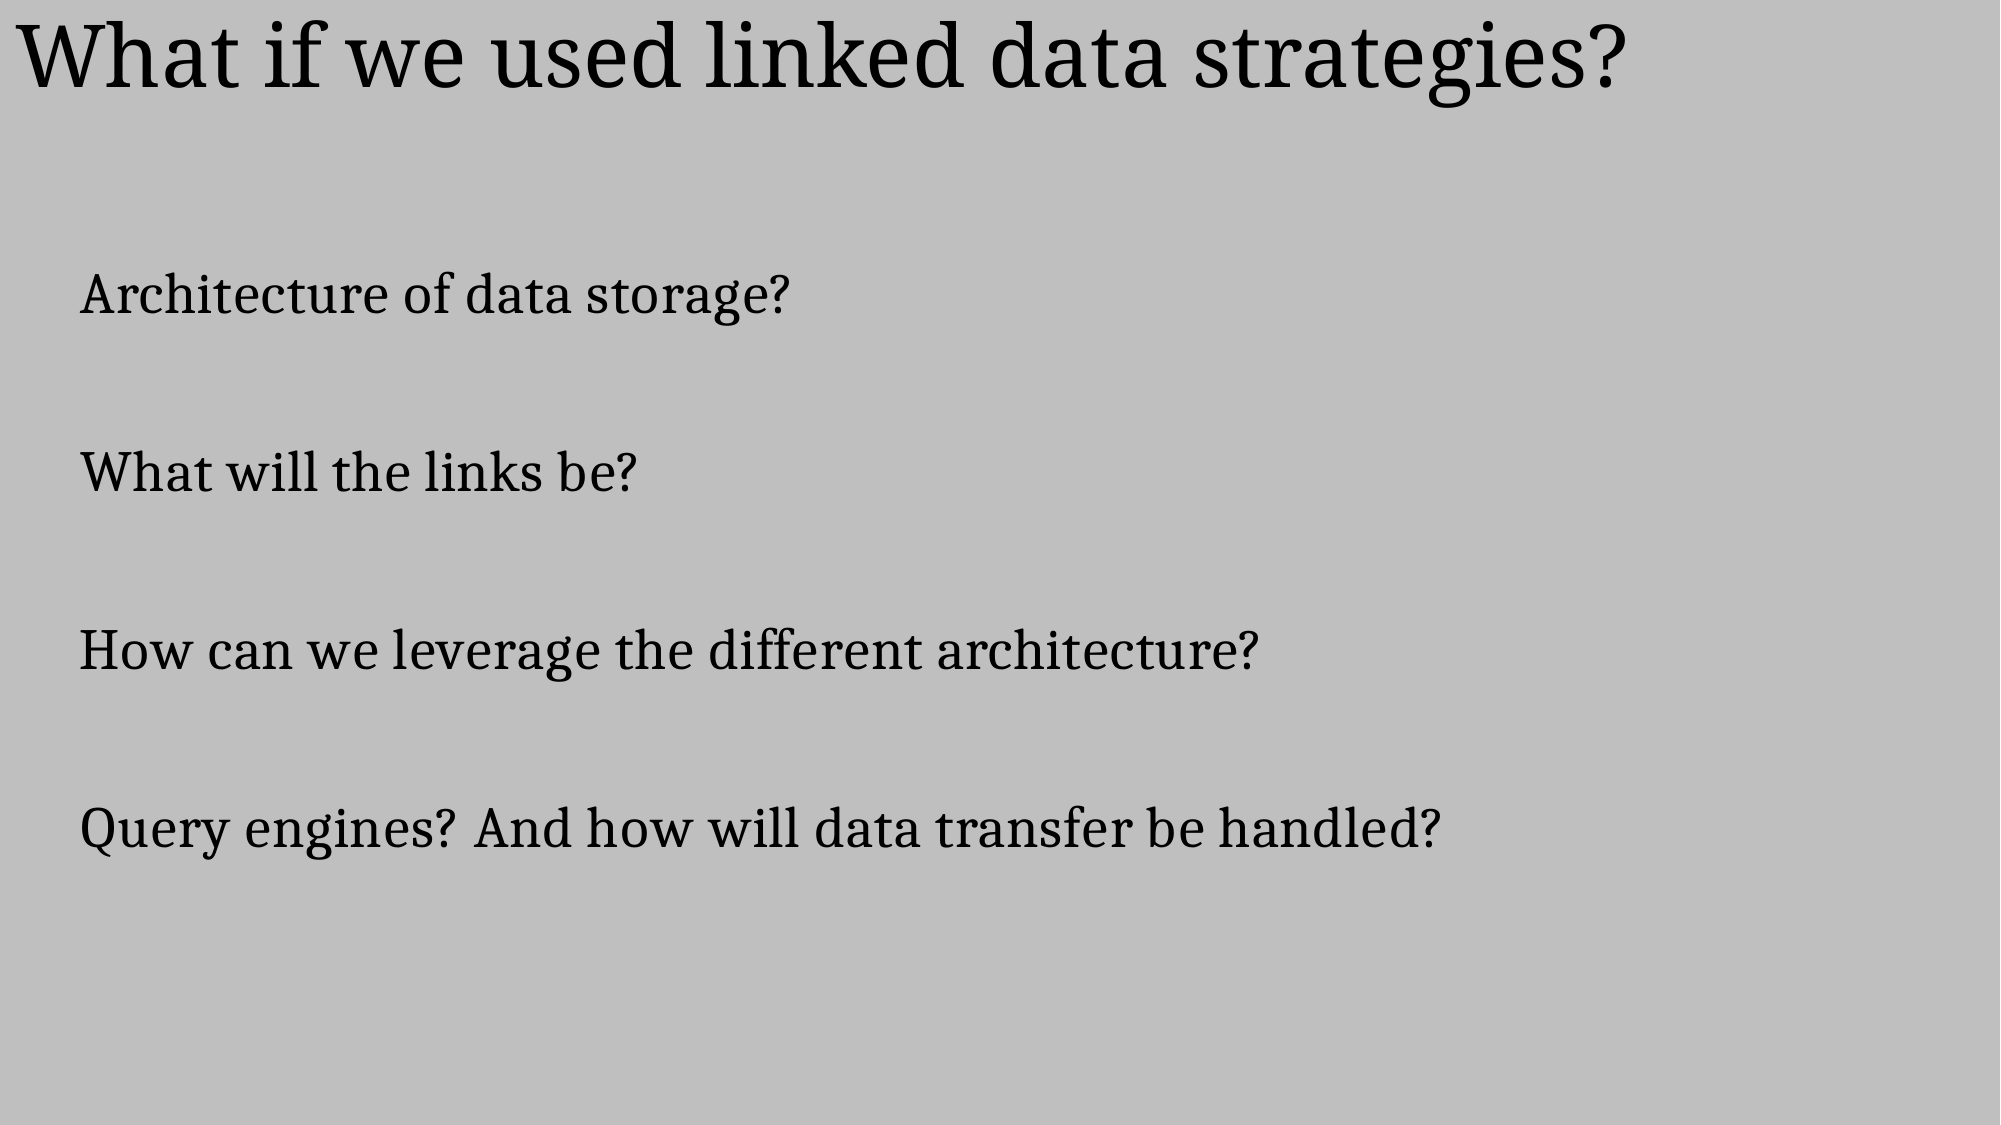

What if we used linked data strategies?
Architecture of data storage?

What will the links be?

How can we leverage the different architecture?

Query engines? And how will data transfer be handled?